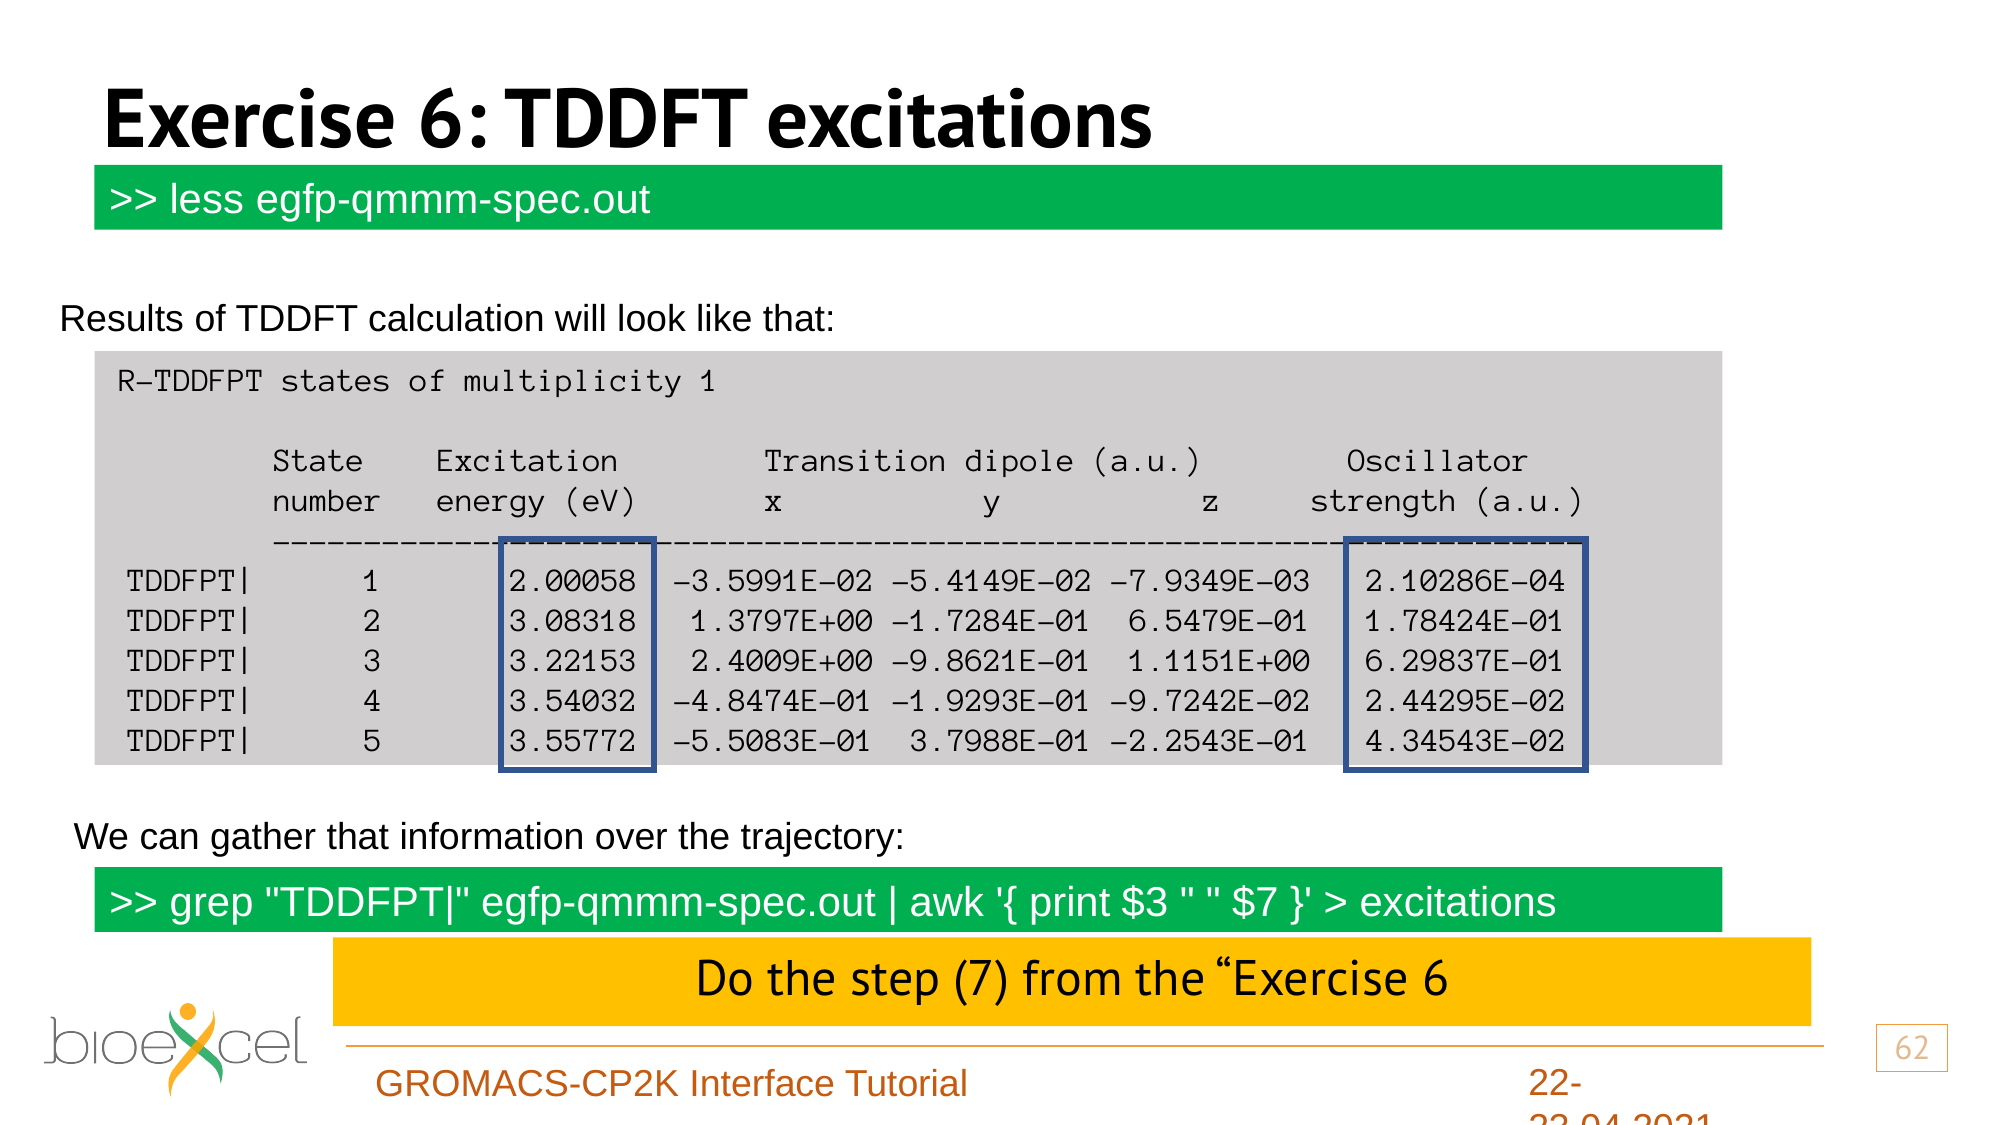

# Exercise 6: TDDFT excitations
>> less egfp-qmmm-spec.out
Results of TDDFT calculation will look like that:
 R-TDDFPT states of multiplicity 1

         State    Excitation        Transition dipole (a.u.)        Oscillator
         number   energy (eV)       x           y           z     strength (a.u.)
         ------------------------------------------------------------------------
 TDDFPT|      1       2.00058  -3.5991E-02 -5.4149E-02 -7.9349E-03   2.10286E-04
 TDDFPT|      2       3.08318   1.3797E+00 -1.7284E-01  6.5479E-01   1.78424E-01
 TDDFPT|      3       3.22153   2.4009E+00 -9.8621E-01  1.1151E+00   6.29837E-01
 TDDFPT|      4       3.54032  -4.8474E-01 -1.9293E-01 -9.7242E-02   2.44295E-02
 TDDFPT|      5       3.55772  -5.5083E-01  3.7988E-01 -2.2543E-01   4.34543E-02

We can gather that information over the trajectory:
>> grep "TDDFPT|" egfp-qmmm-spec.out | awk '{ print $3 " " $7 }' > excitations
Do the step (7) from the “Exercise 6

62